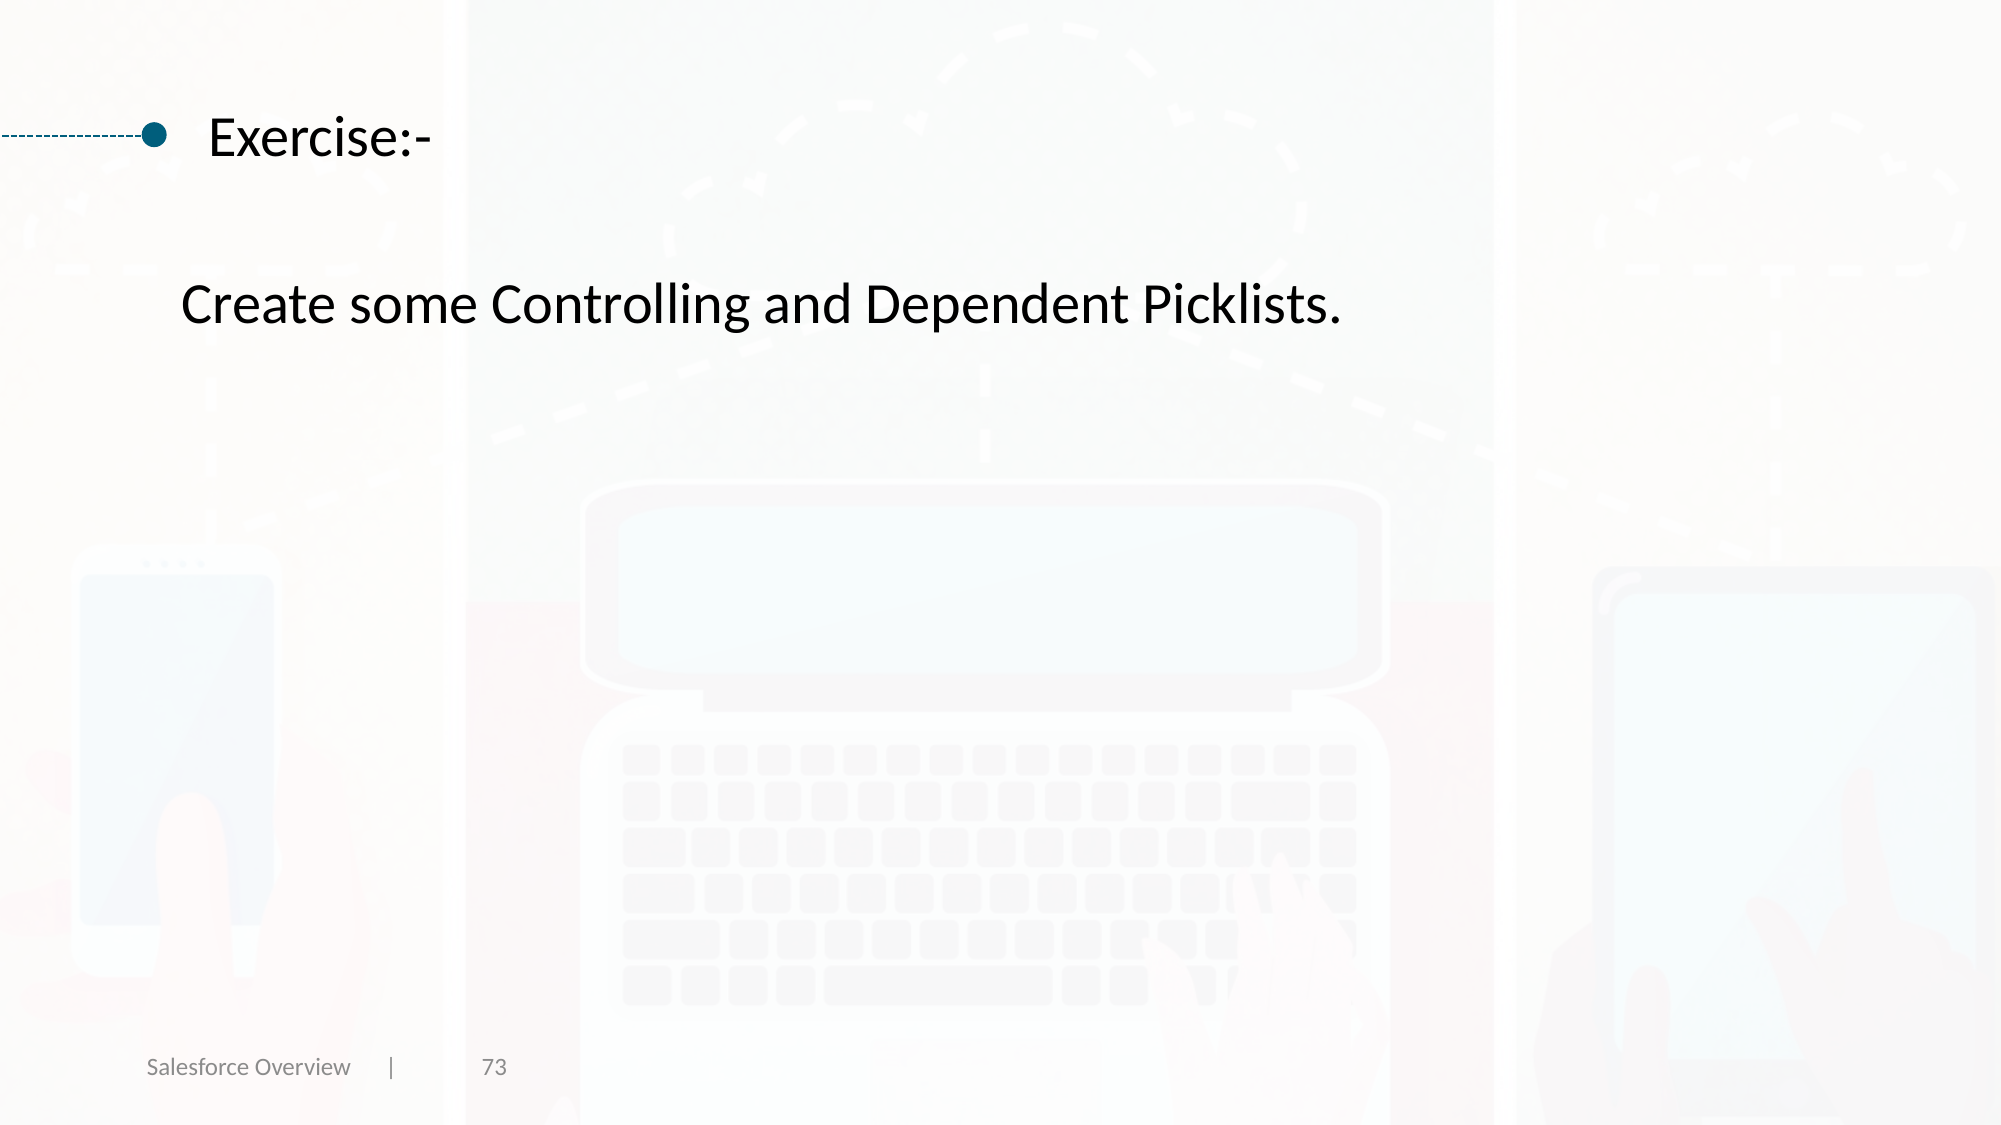

Exercise:-

Create some Controlling and Dependent Picklists.
Salesforce Overview      |
73